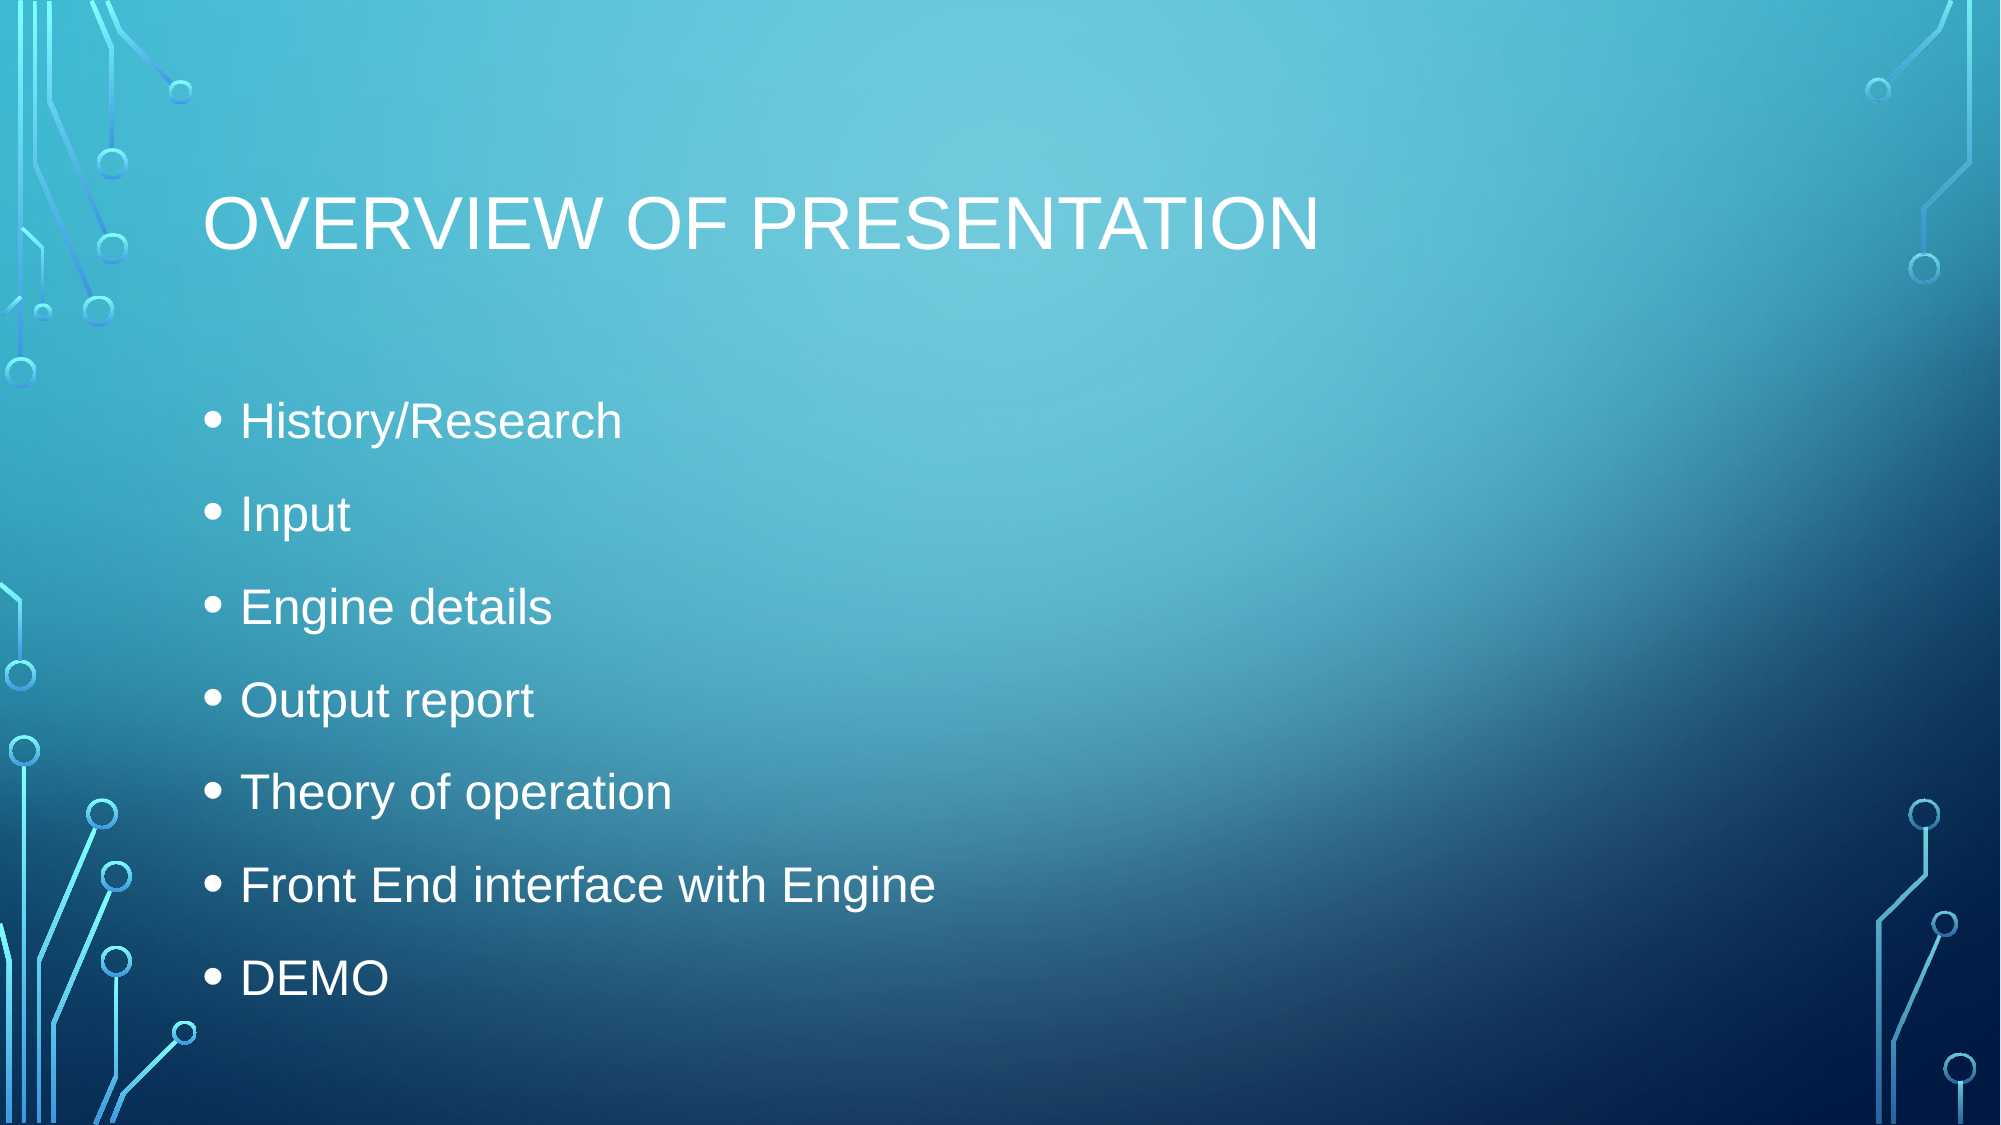

# Overview of presentation
History/Research
Input
Engine details
Output report
Theory of operation
Front End interface with Engine
DEMO